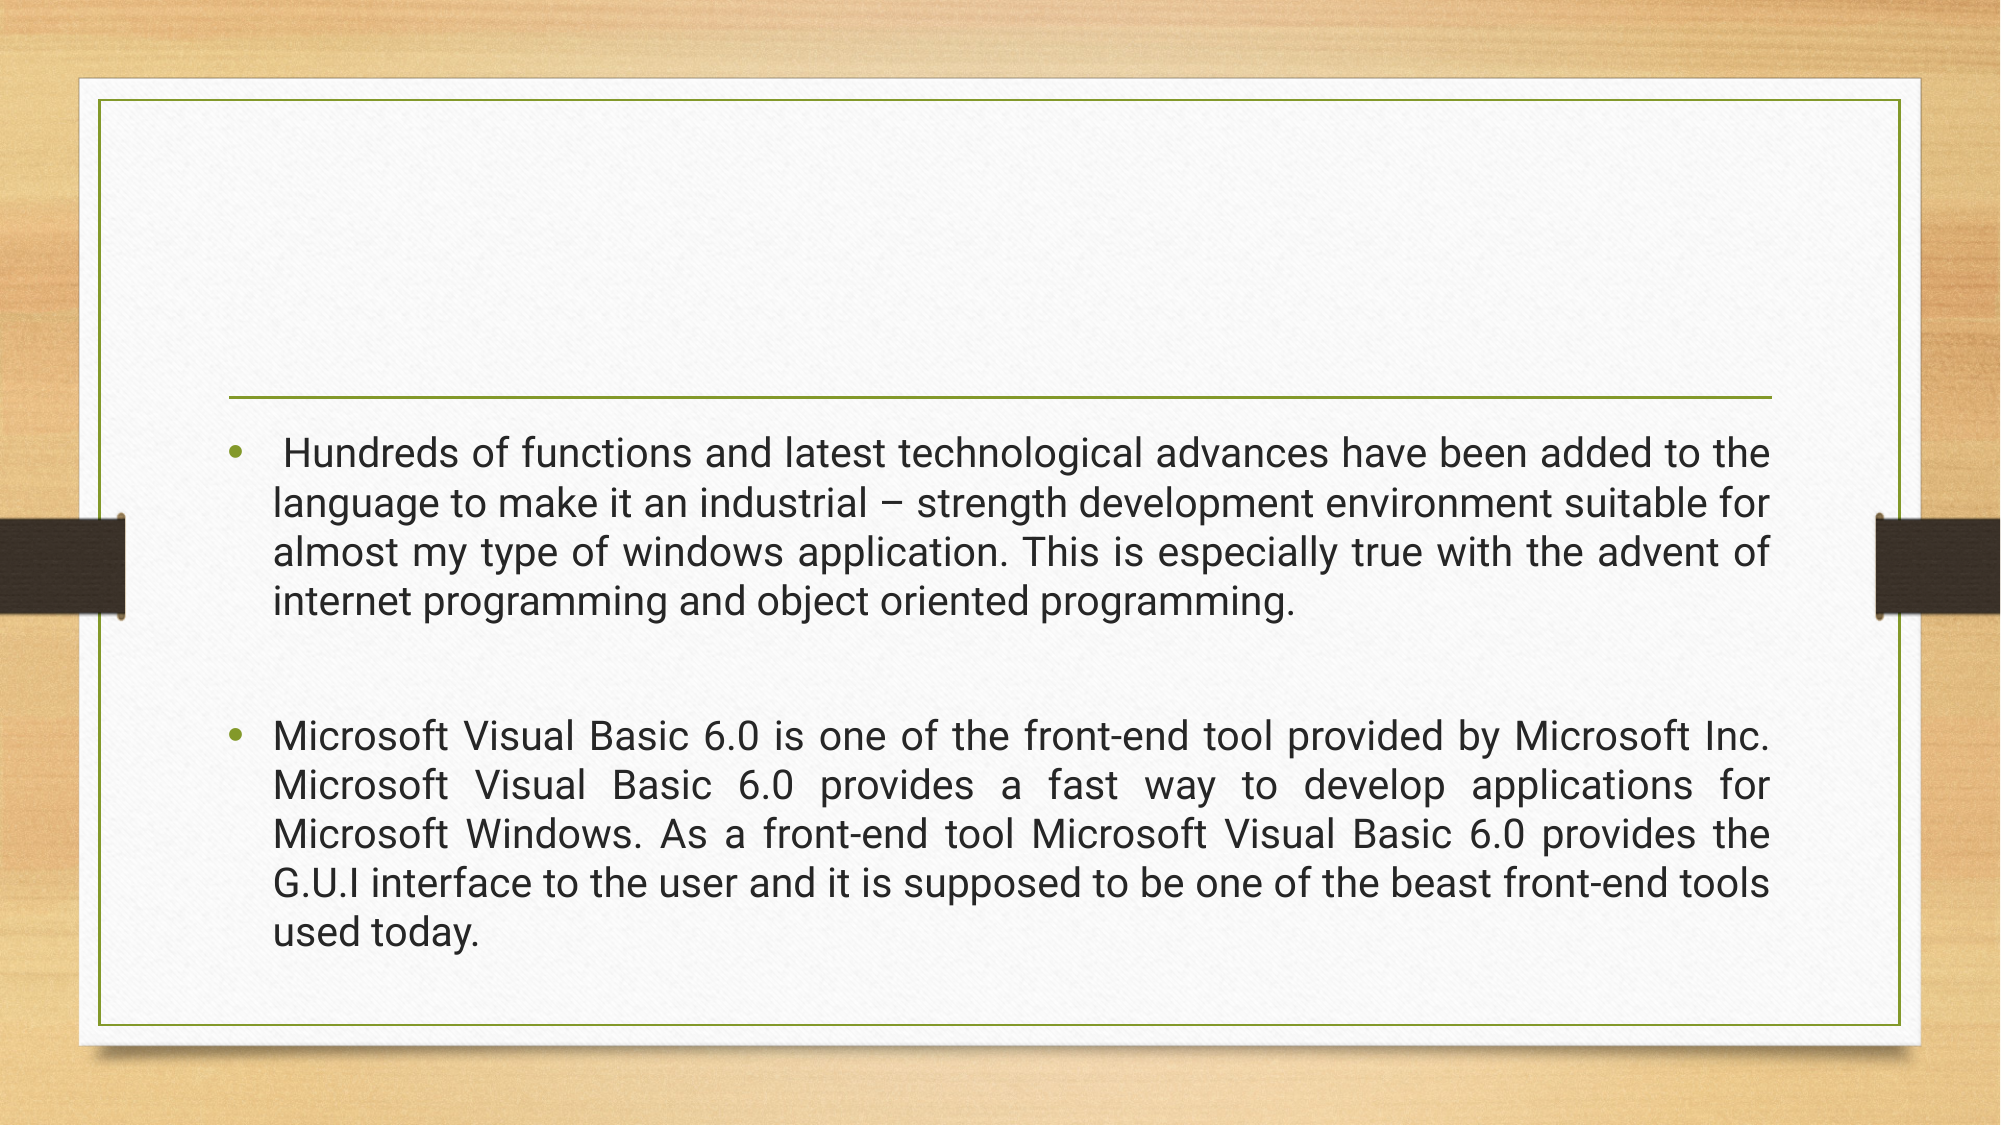

Hundreds of functions and latest technological advances have been added to the language to make it an industrial – strength development environment suitable for almost my type of windows application. This is especially true with the advent of internet programming and object oriented programming.

Microsoft Visual Basic 6.0 is one of the front-end tool provided by Microsoft Inc. Microsoft Visual Basic 6.0 provides a fast way to develop applications for Microsoft Windows. As a front-end tool Microsoft Visual Basic 6.0 provides the G.U.I interface to the user and it is supposed to be one of the beast front-end tools used today.